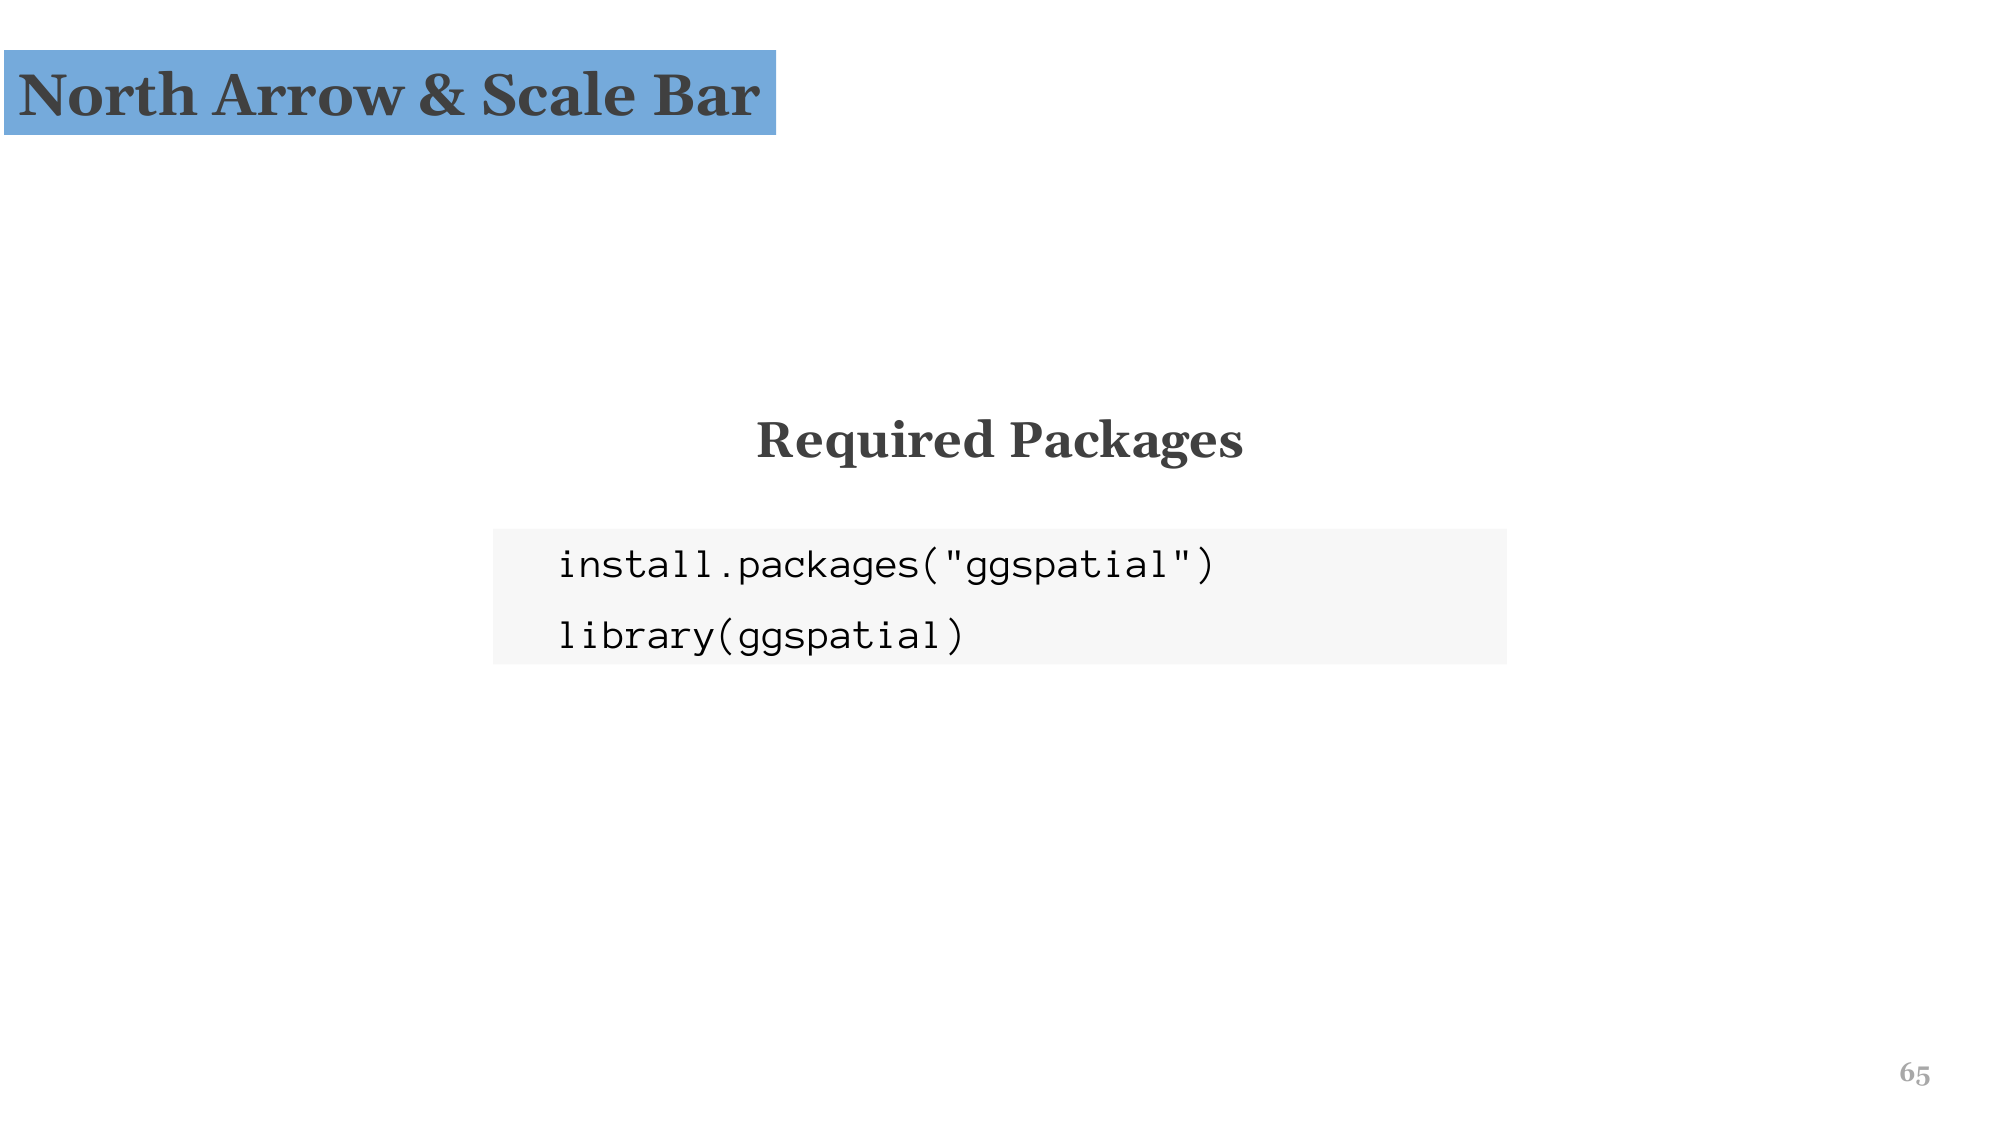

North Arrow & Scale Bar
Required Packages
install.packages("ggspatial")
library(ggspatial)
65